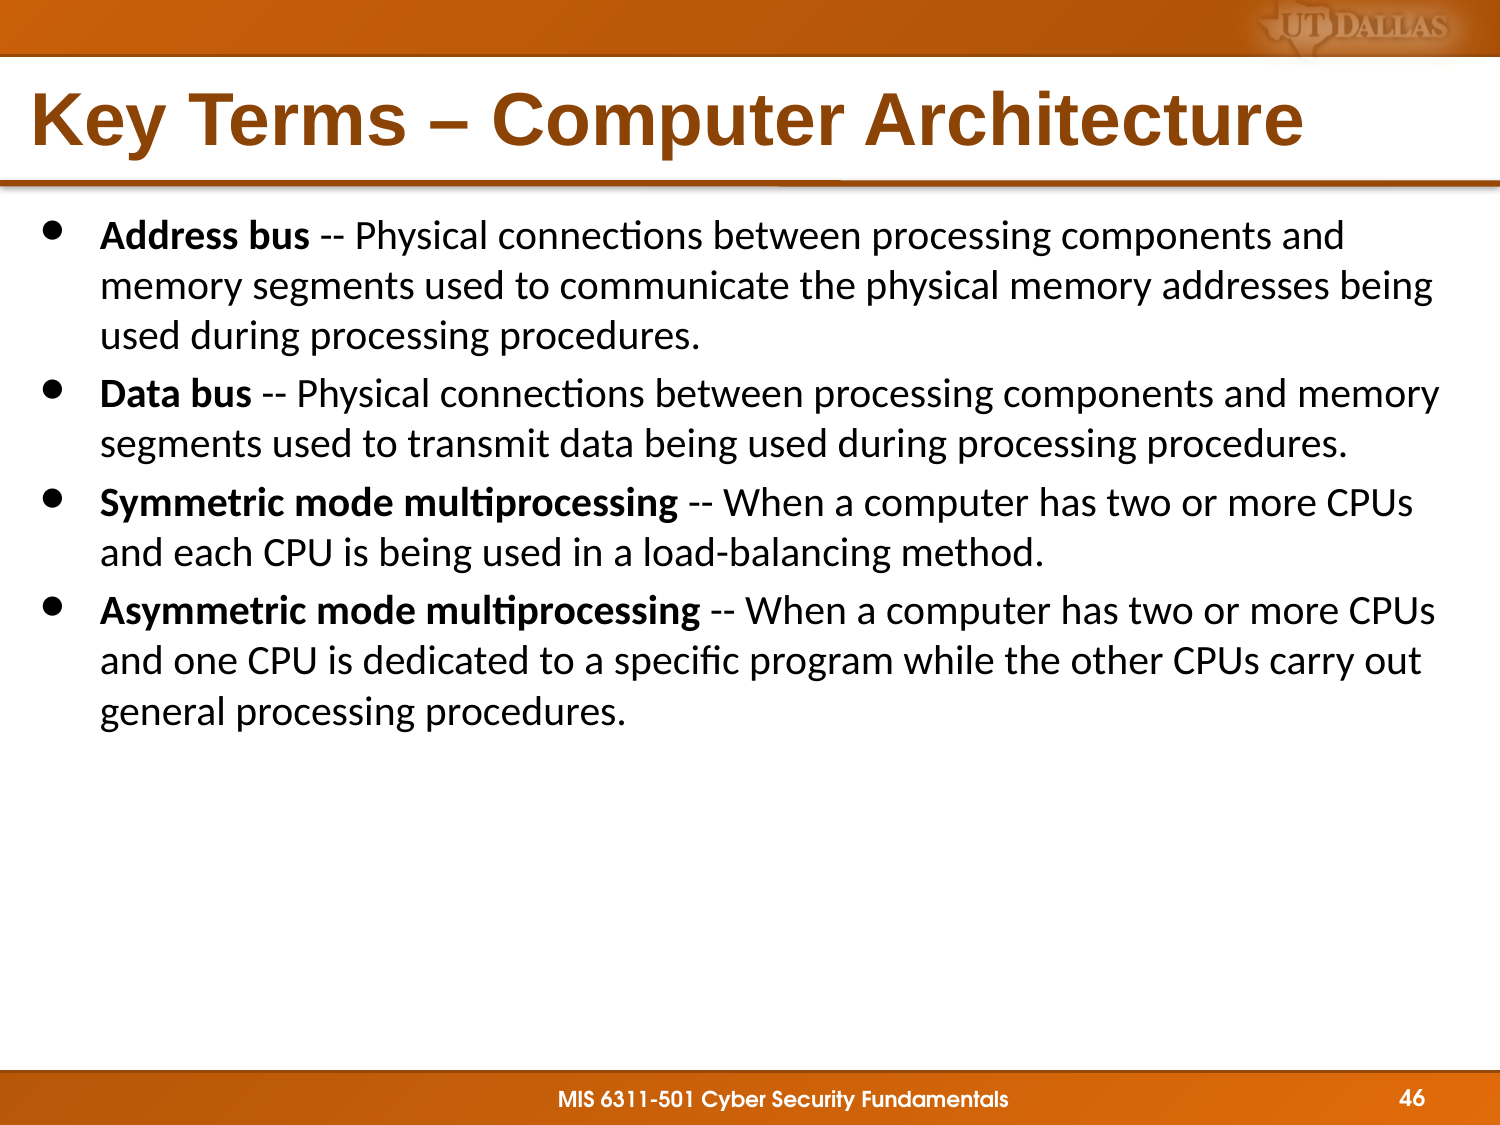

# Key Terms – Computer Architecture
Address bus -- Physical connections between processing components and memory segments used to communicate the physical memory addresses being used during processing procedures.
Data bus -- Physical connections between processing components and memory segments used to transmit data being used during processing procedures.
Symmetric mode multiprocessing -- When a computer has two or more CPUs and each CPU is being used in a load-balancing method.
Asymmetric mode multiprocessing -- When a computer has two or more CPUs and one CPU is dedicated to a specific program while the other CPUs carry out general processing procedures.

46